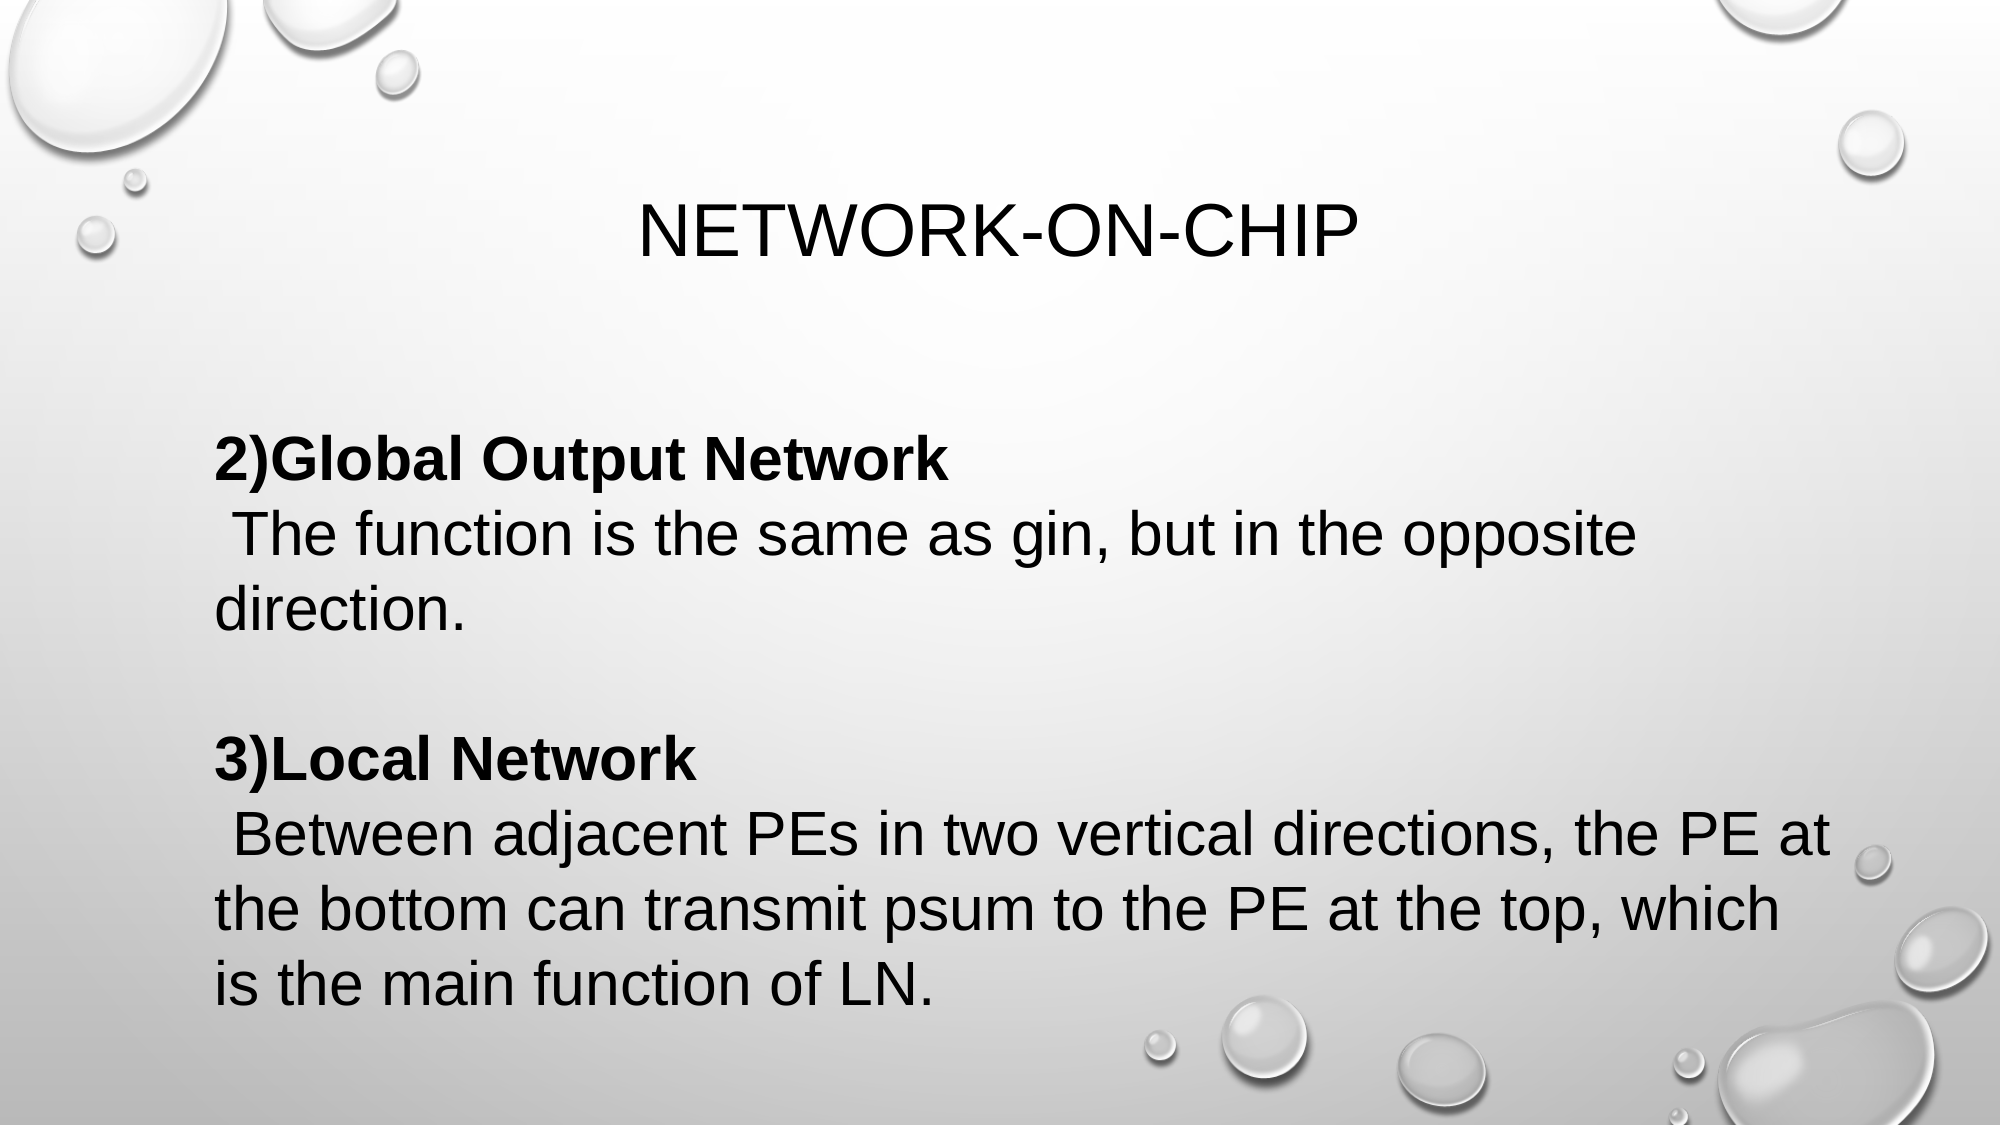

# Network-on-Chip
2)Global Output Network
 The function is the same as gin, but in the opposite direction.
3)Local Network
 Between adjacent PEs in two vertical directions, the PE at the bottom can transmit psum to the PE at the top, which is the main function of LN.